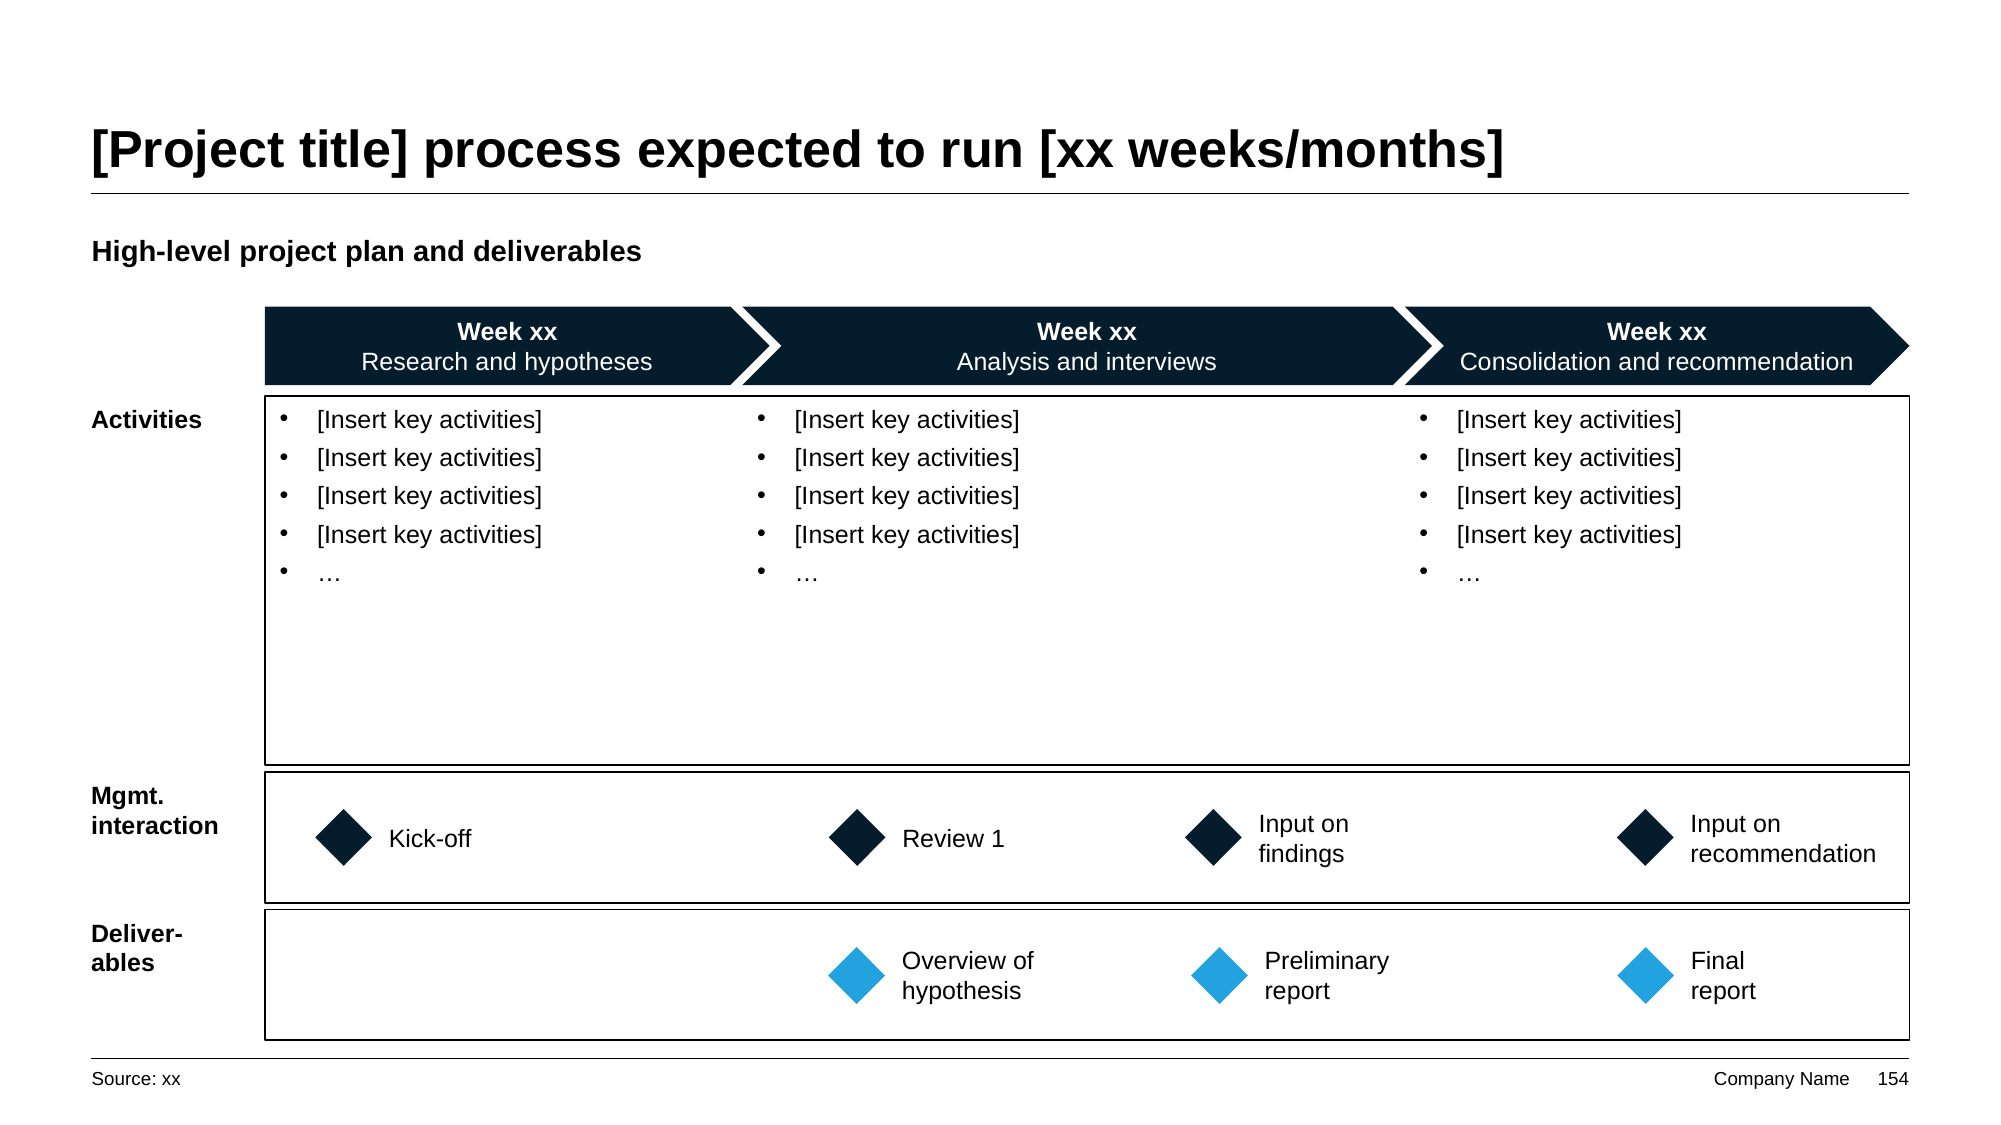

# [Project title] process expected to run [xx weeks/months]
High-level project plan and deliverables
Week xx
Research and hypotheses
Week xx
Analysis and interviews
Week xx
Consolidation and recommendation
Activities
[Insert key activities]
[Insert key activities]
[Insert key activities]
[Insert key activities]
…

[Insert key activities]
[Insert key activities]
[Insert key activities]
[Insert key activities]
…
[Insert key activities]
[Insert key activities]
[Insert key activities]
[Insert key activities]
…
Mgmt.
interaction

Kick-off
Review 1
Input on findings
Input on recommendation

Deliver-ables

Overview of hypothesis
Preliminary report
Final
report

Source: xx